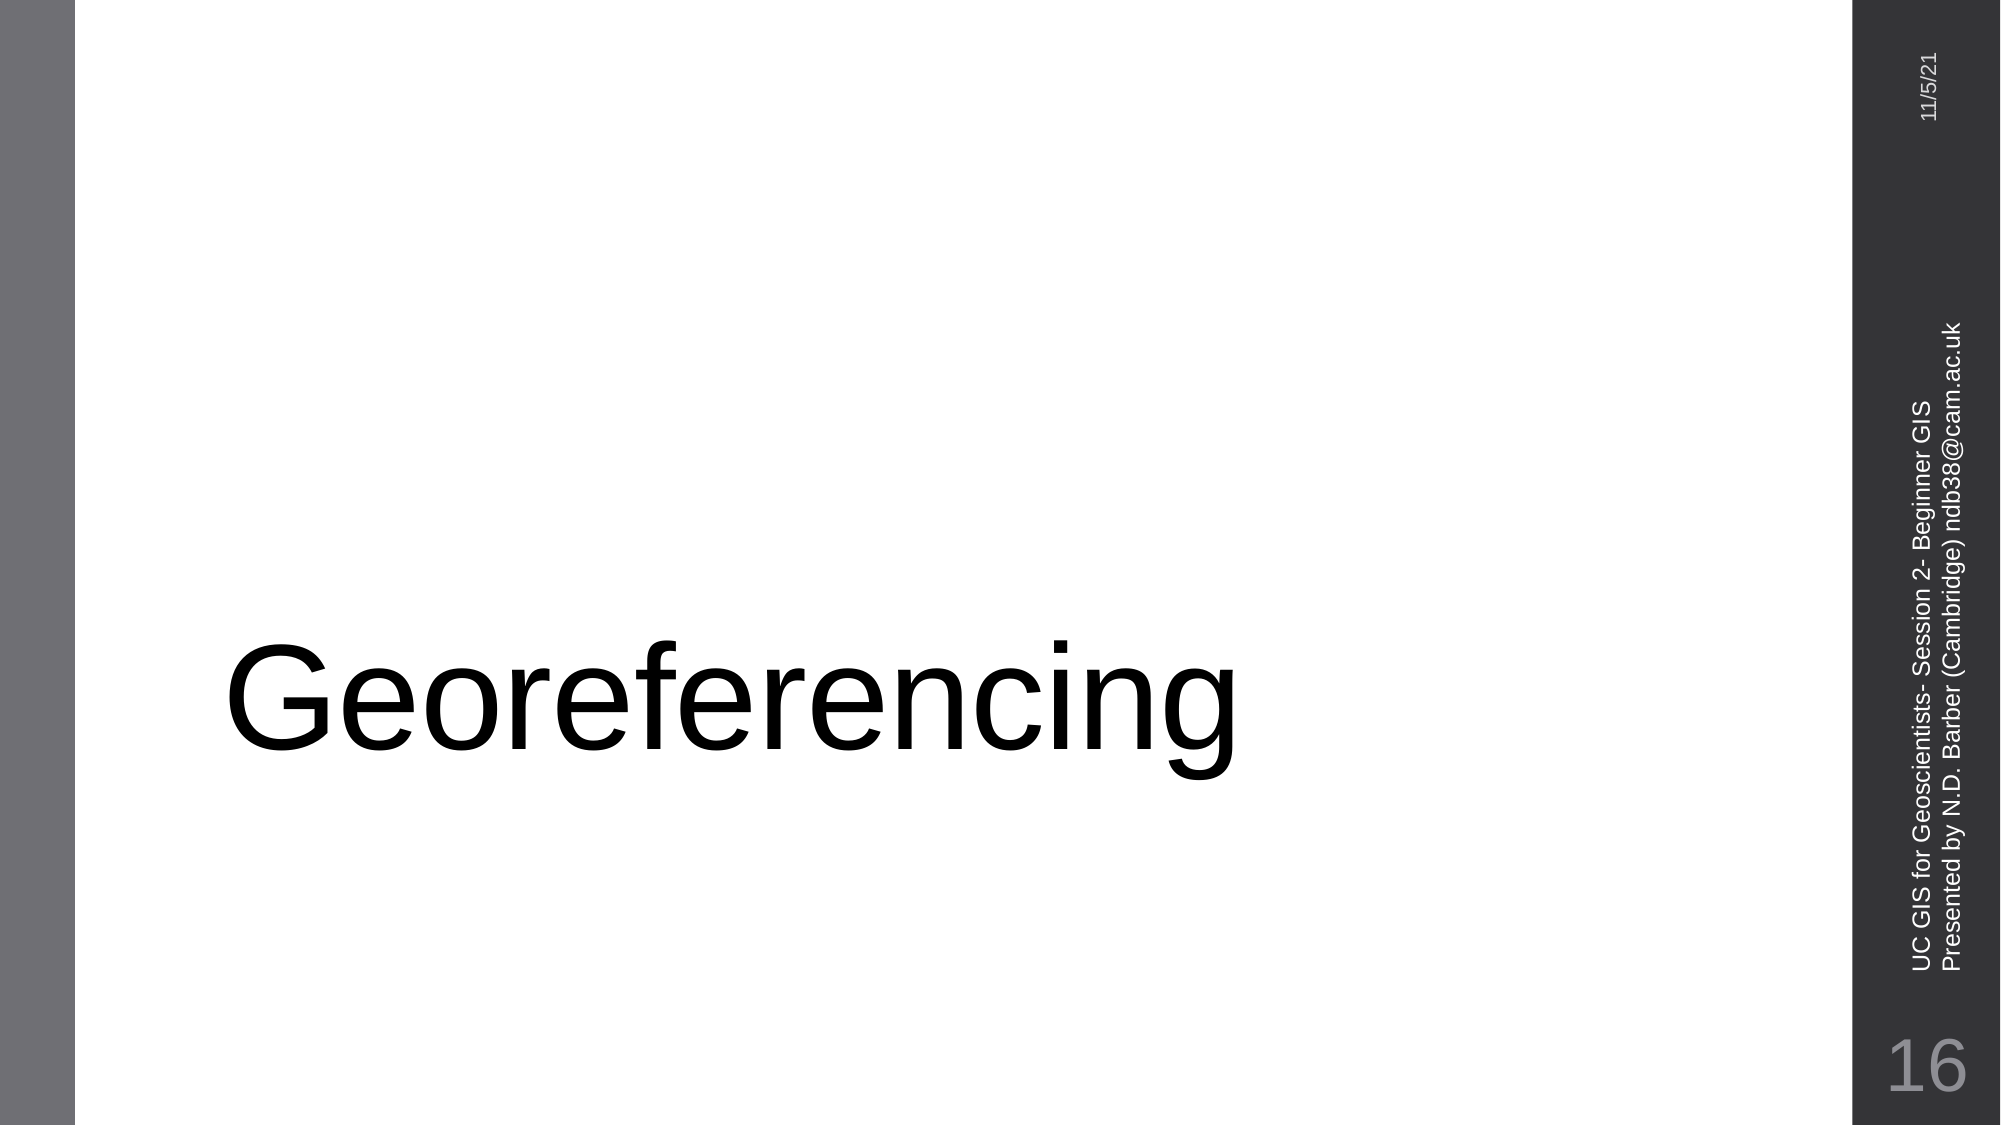

# Georeferencing
11/5/21
UC GIS for Geoscientists- Session 2- Beginner GIS
Presented by N.D. Barber (Cambridge) ndb38@cam.ac.uk

16